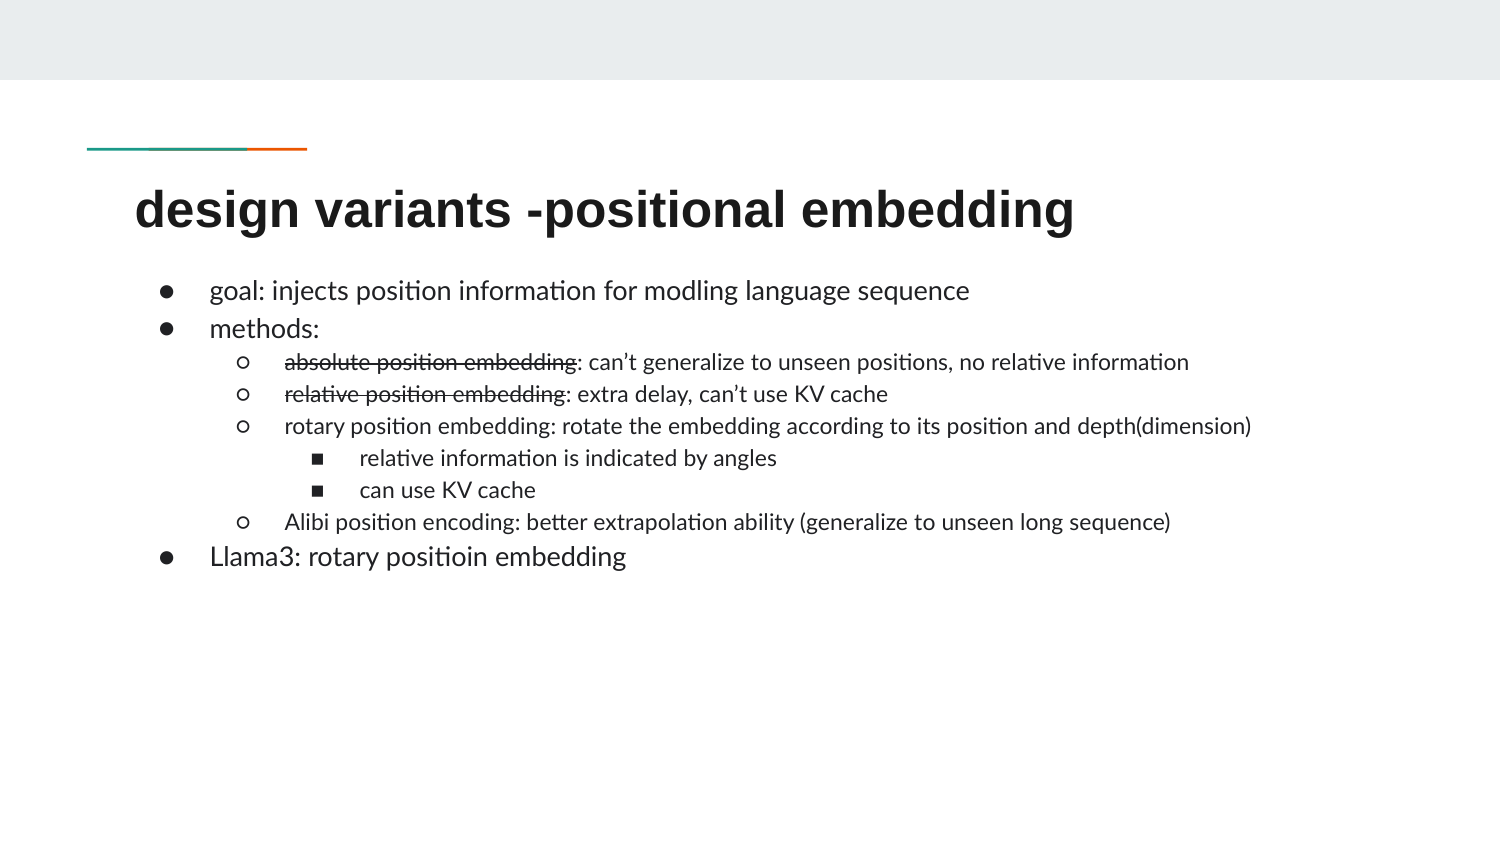

# design variants -positional embedding
goal: injects position information for modling language sequence
methods:
absolute position embedding: can’t generalize to unseen positions, no relative information
relative position embedding: extra delay, can’t use KV cache
rotary position embedding: rotate the embedding according to its position and depth(dimension)
relative information is indicated by angles
can use KV cache
Alibi position encoding: better extrapolation ability (generalize to unseen long sequence)
Llama3: rotary positioin embedding